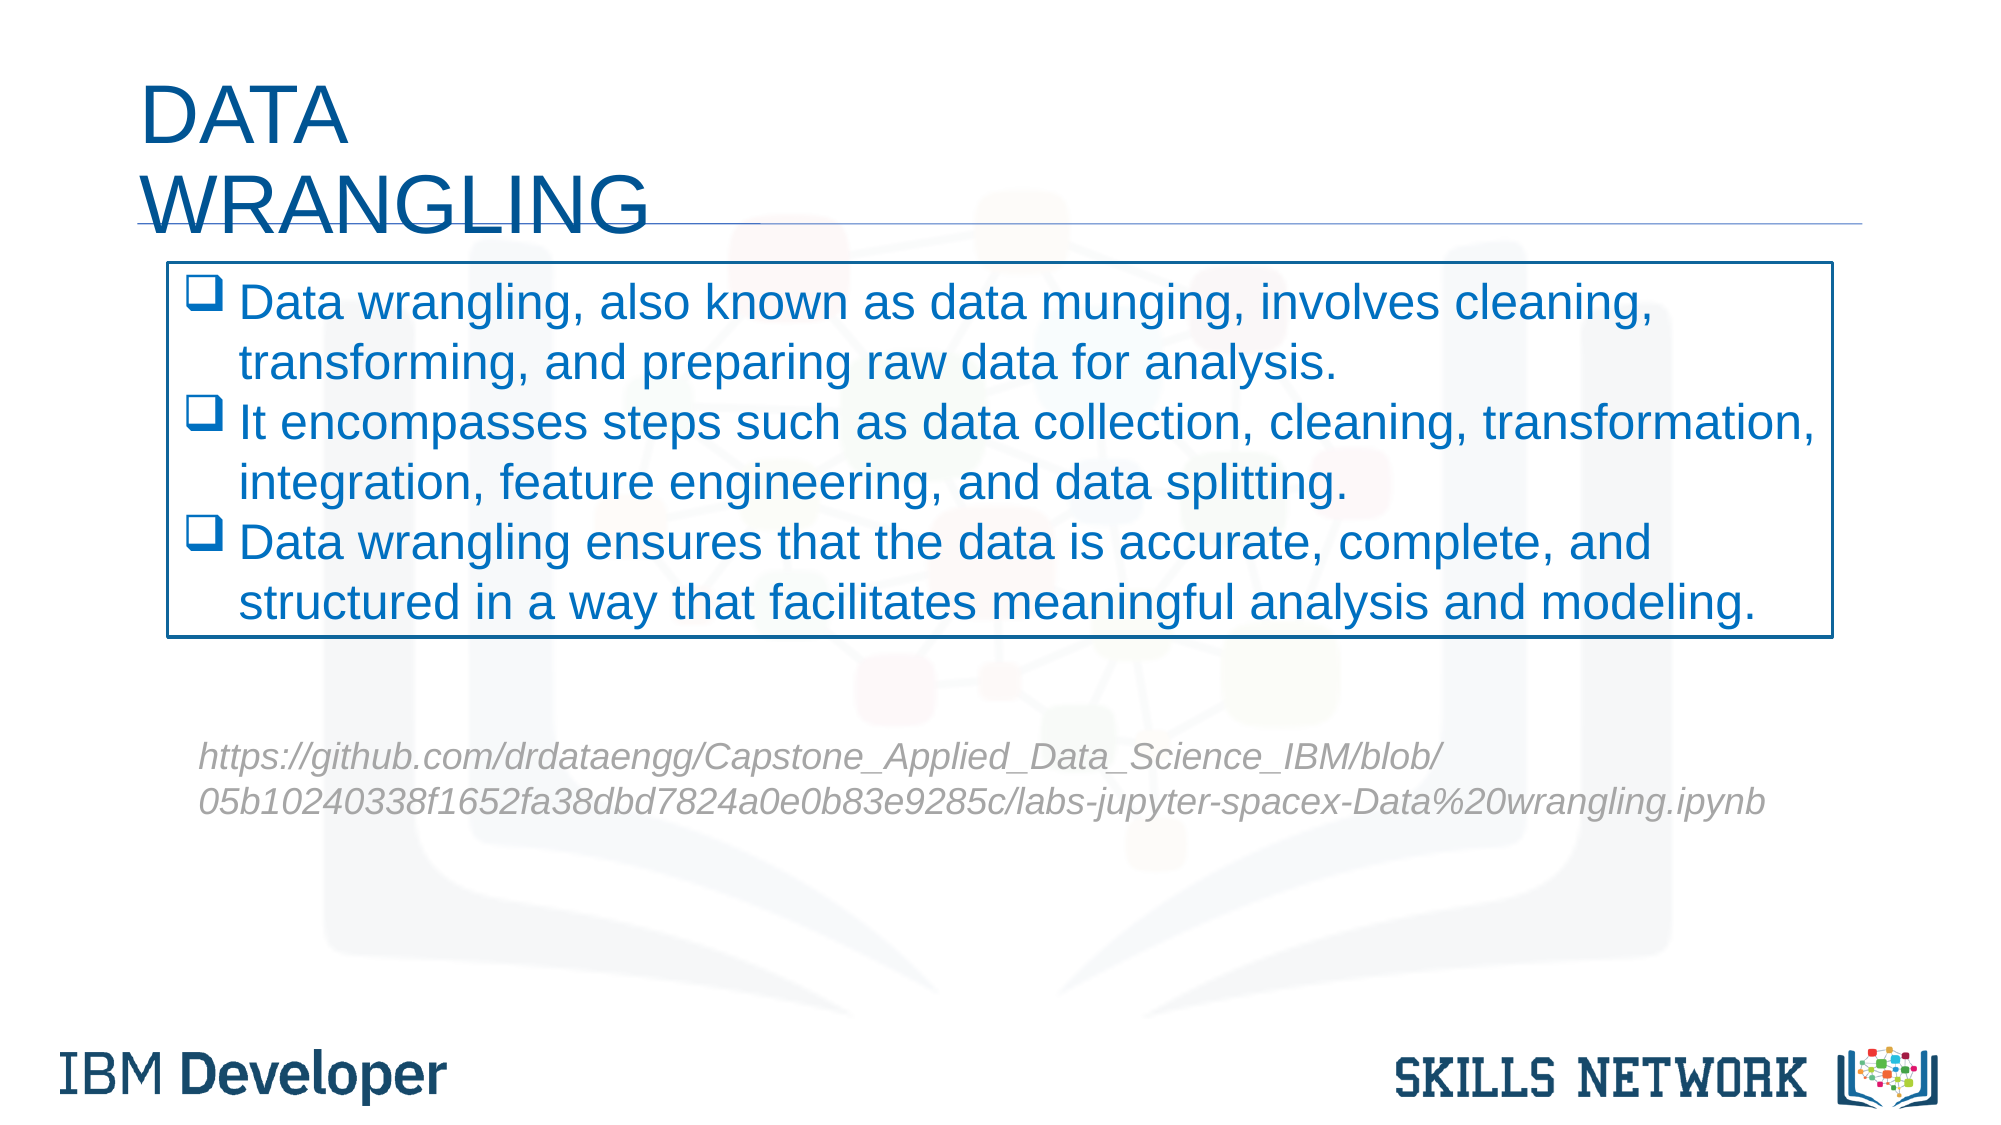

# DATA WRANGLING
Data wrangling, also known as data munging, involves cleaning, transforming, and preparing raw data for analysis.
It encompasses steps such as data collection, cleaning, transformation, integration, feature engineering, and data splitting.
Data wrangling ensures that the data is accurate, complete, and structured in a way that facilitates meaningful analysis and modeling.
https://github.com/drdataengg/Capstone_Applied_Data_Science_IBM/blob/05b10240338f1652fa38dbd7824a0e0b83e9285c/labs-jupyter-spacex-Data%20wrangling.ipynb